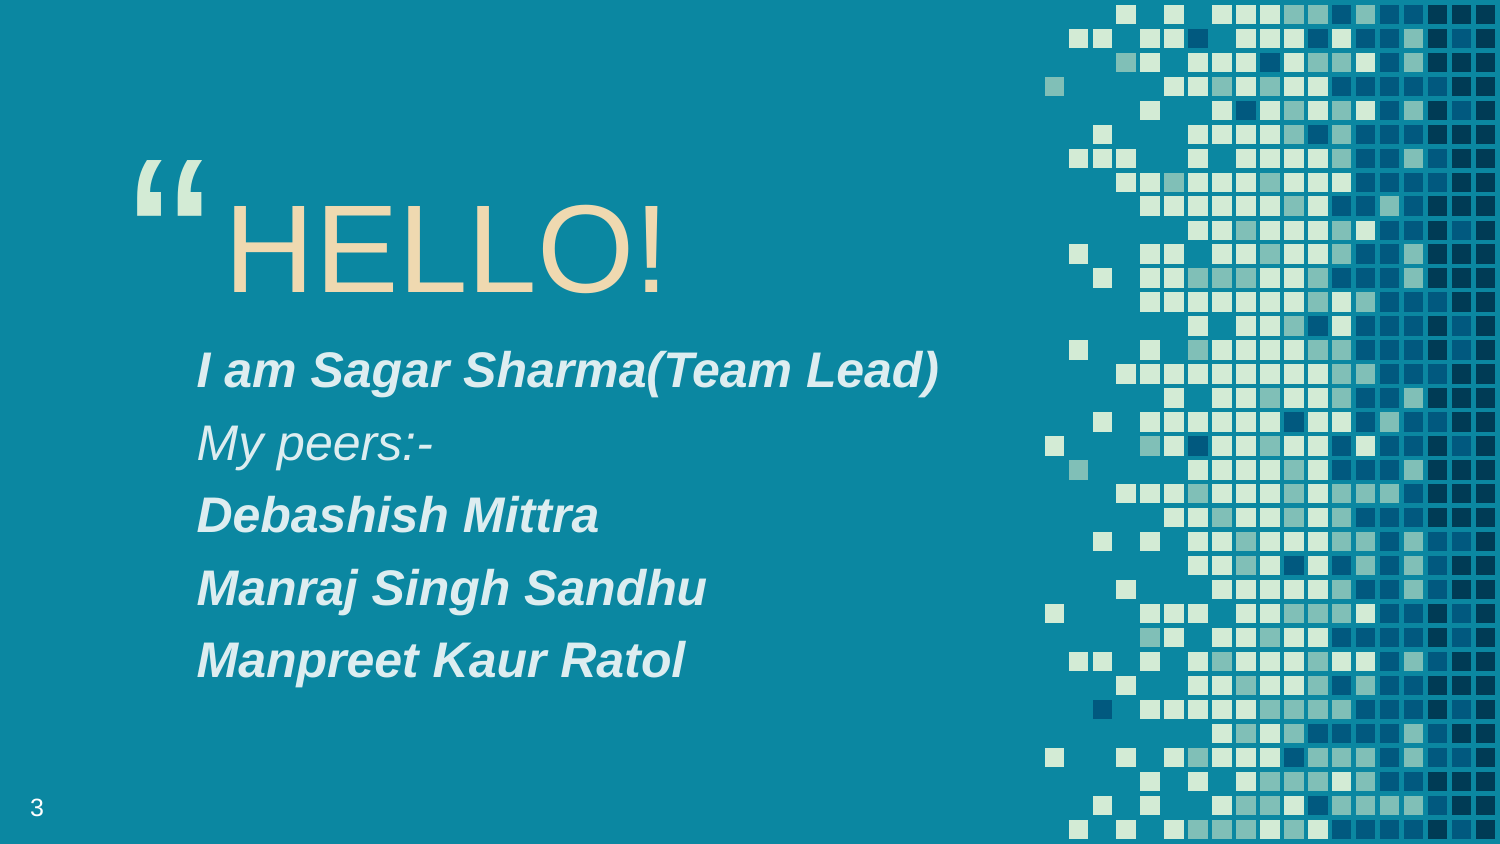

HELLO!L
I am Sagar Sharma(Team Lead)
My peers:-
Debashish Mittra
Manraj Singh Sandhu
Manpreet Kaur Ratol

3